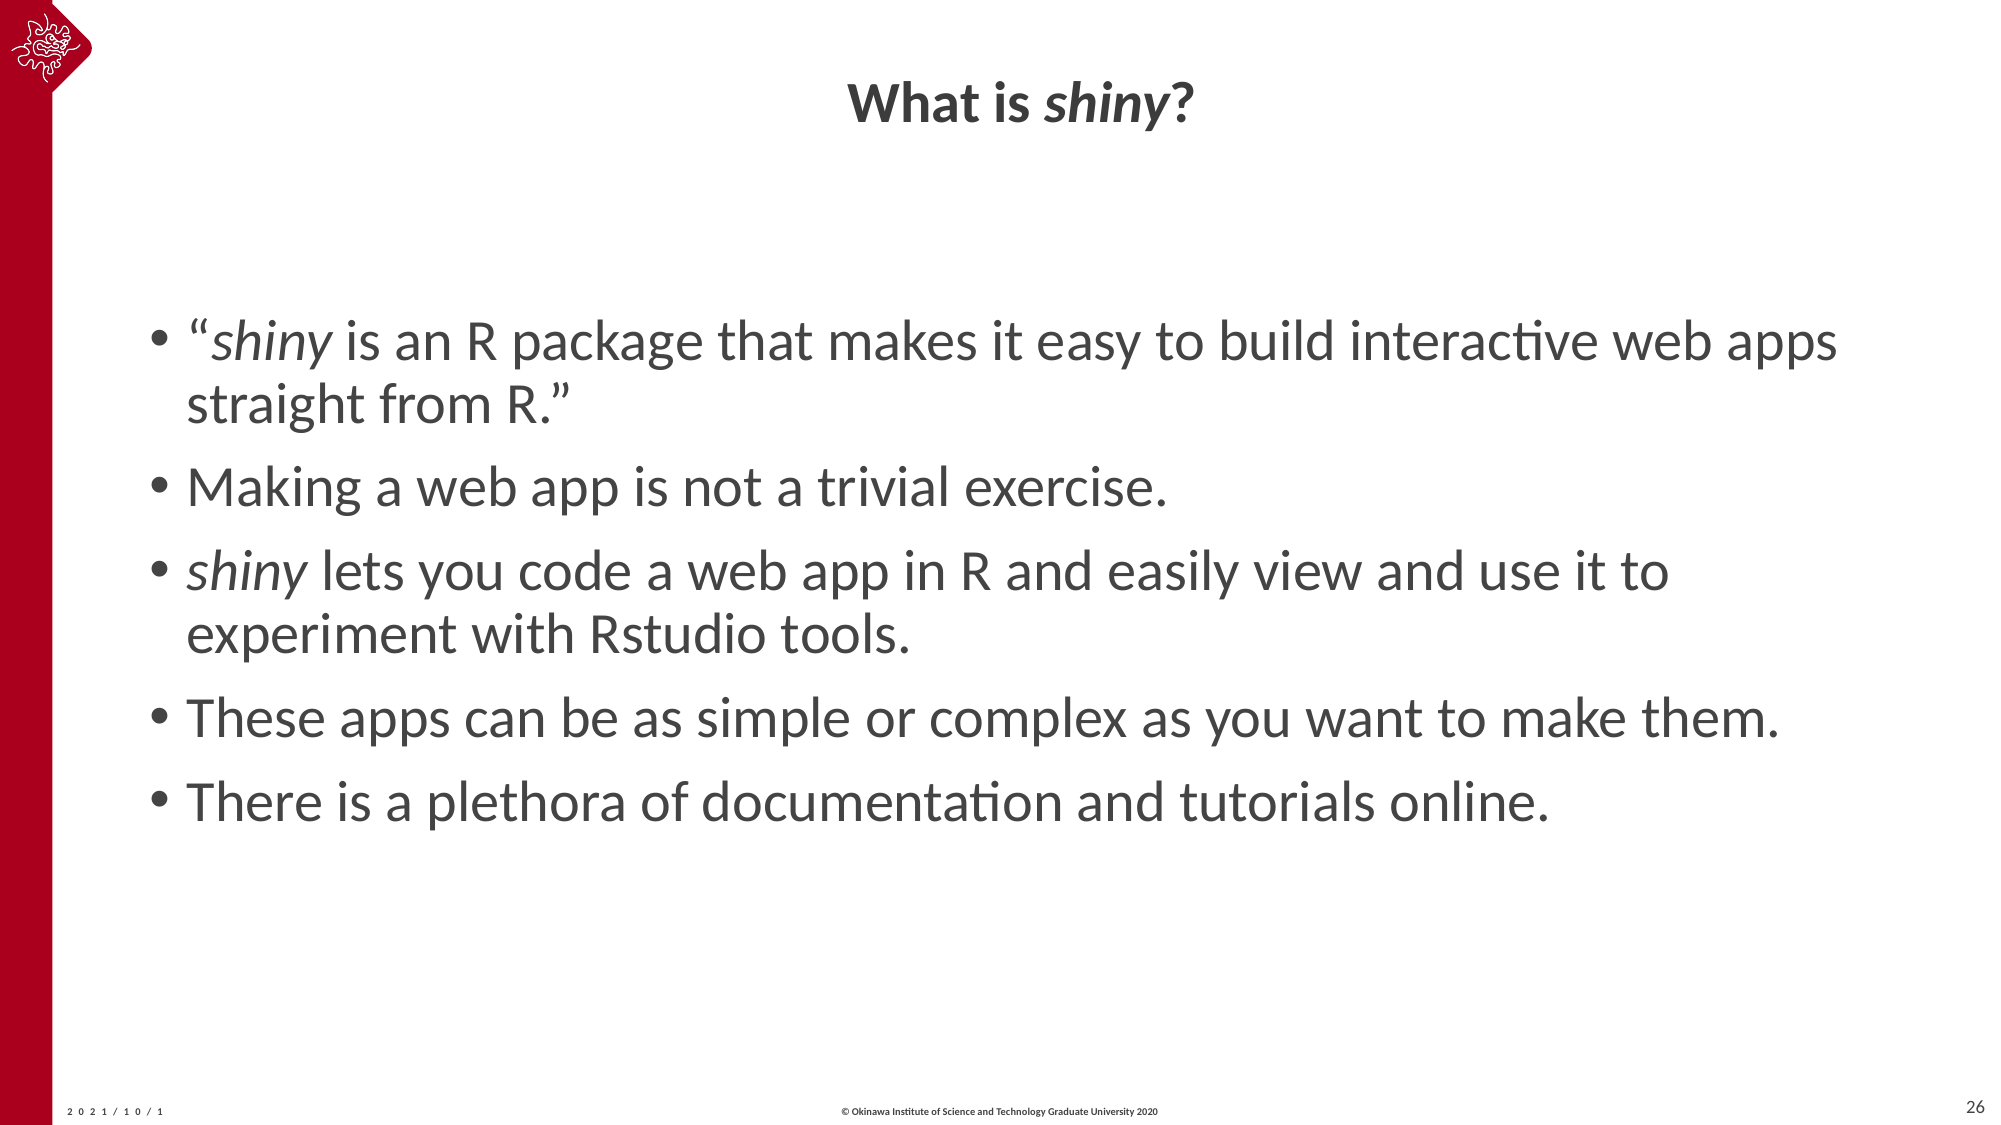

# What is shiny?
“shiny is an R package that makes it easy to build interactive web apps straight from R.”
Making a web app is not a trivial exercise.
shiny lets you code a web app in R and easily view and use it to experiment with Rstudio tools.
These apps can be as simple or complex as you want to make them.
There is a plethora of documentation and tutorials online.